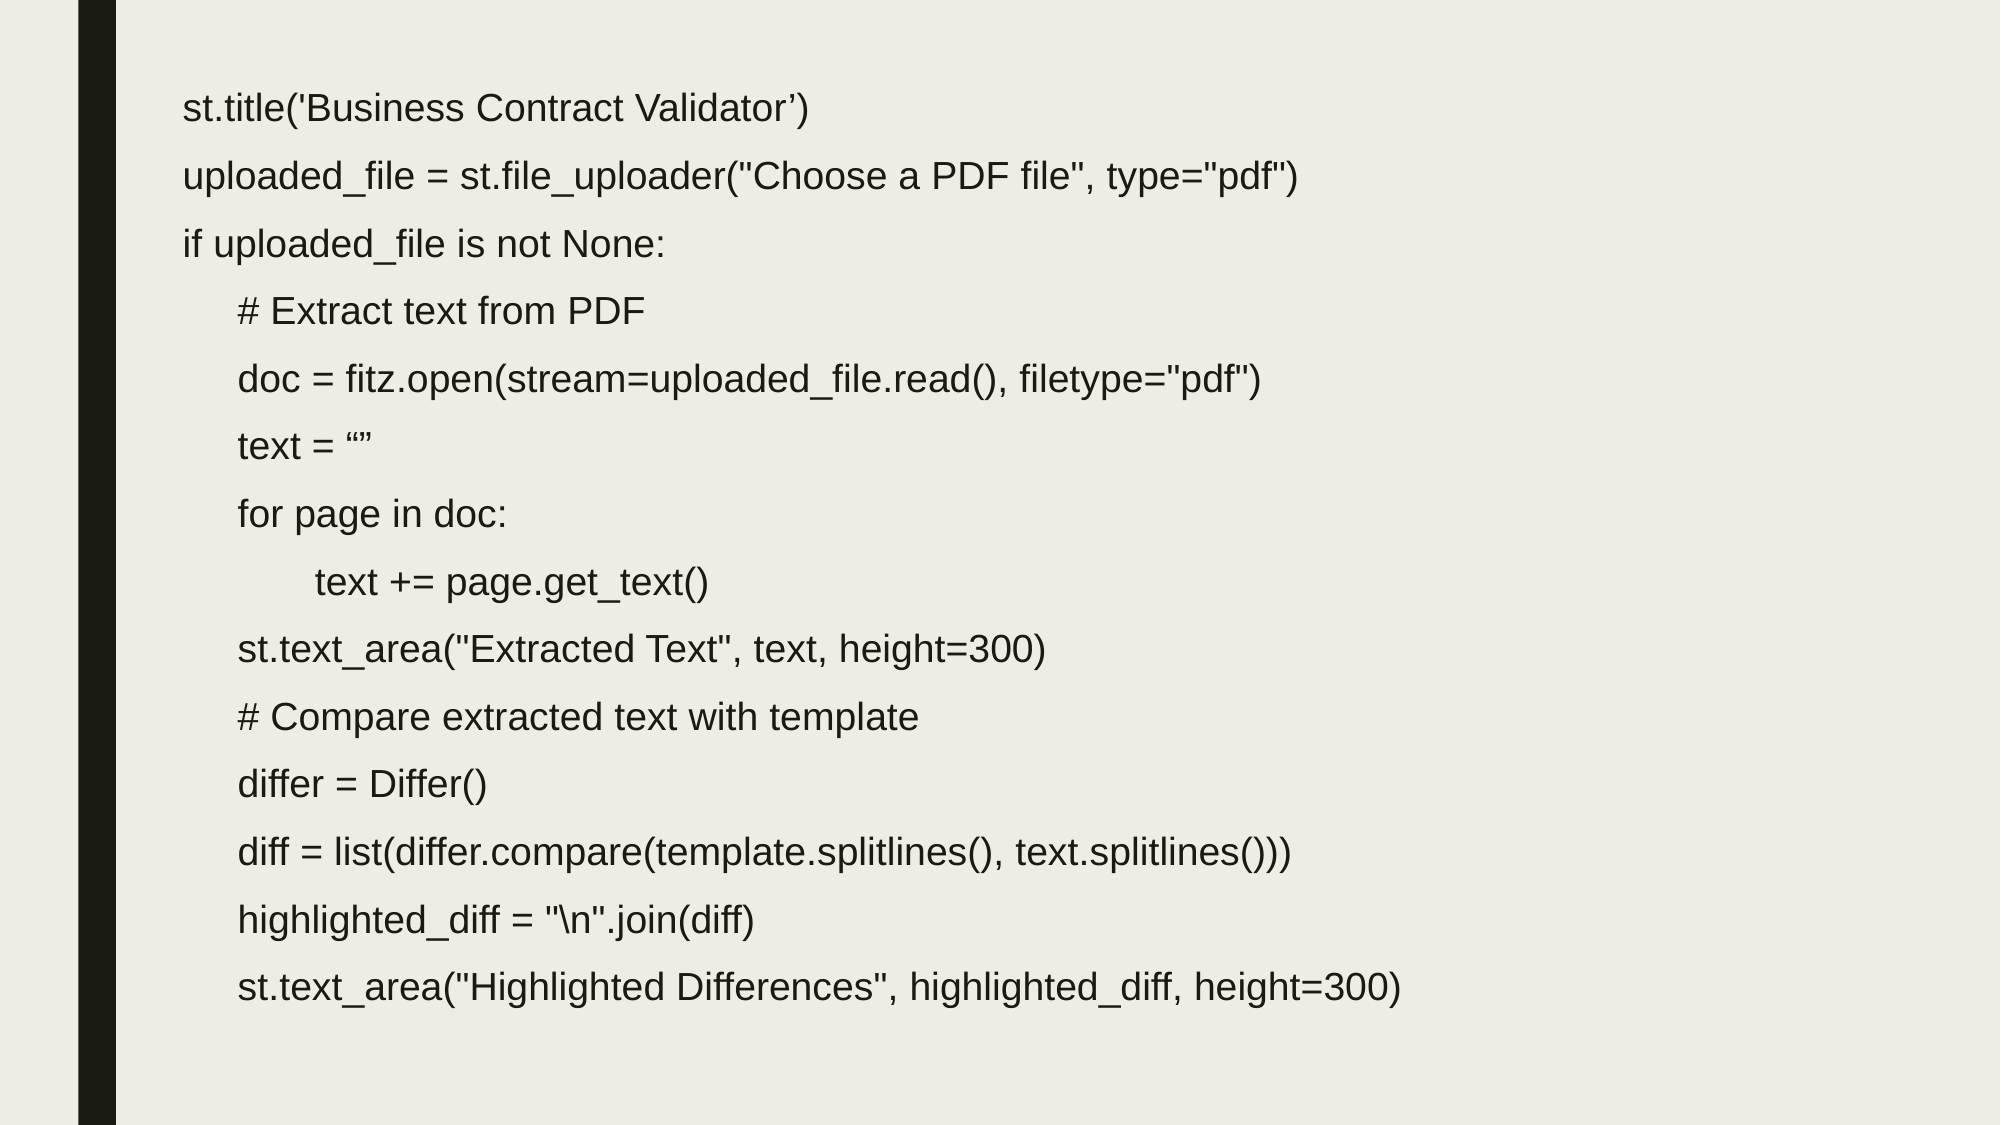

st.title('Business Contract Validator’)
uploaded_file = st.file_uploader("Choose a PDF file", type="pdf")
if uploaded_file is not None:
     # Extract text from PDF
     doc = fitz.open(stream=uploaded_file.read(), filetype="pdf")
     text = “”
     for page in doc:
            text += page.get_text()
     st.text_area("Extracted Text", text, height=300)
     # Compare extracted text with template
     differ = Differ()
     diff = list(differ.compare(template.splitlines(), text.splitlines()))
     highlighted_diff = "\n".join(diff)
     st.text_area("Highlighted Differences", highlighted_diff, height=300)